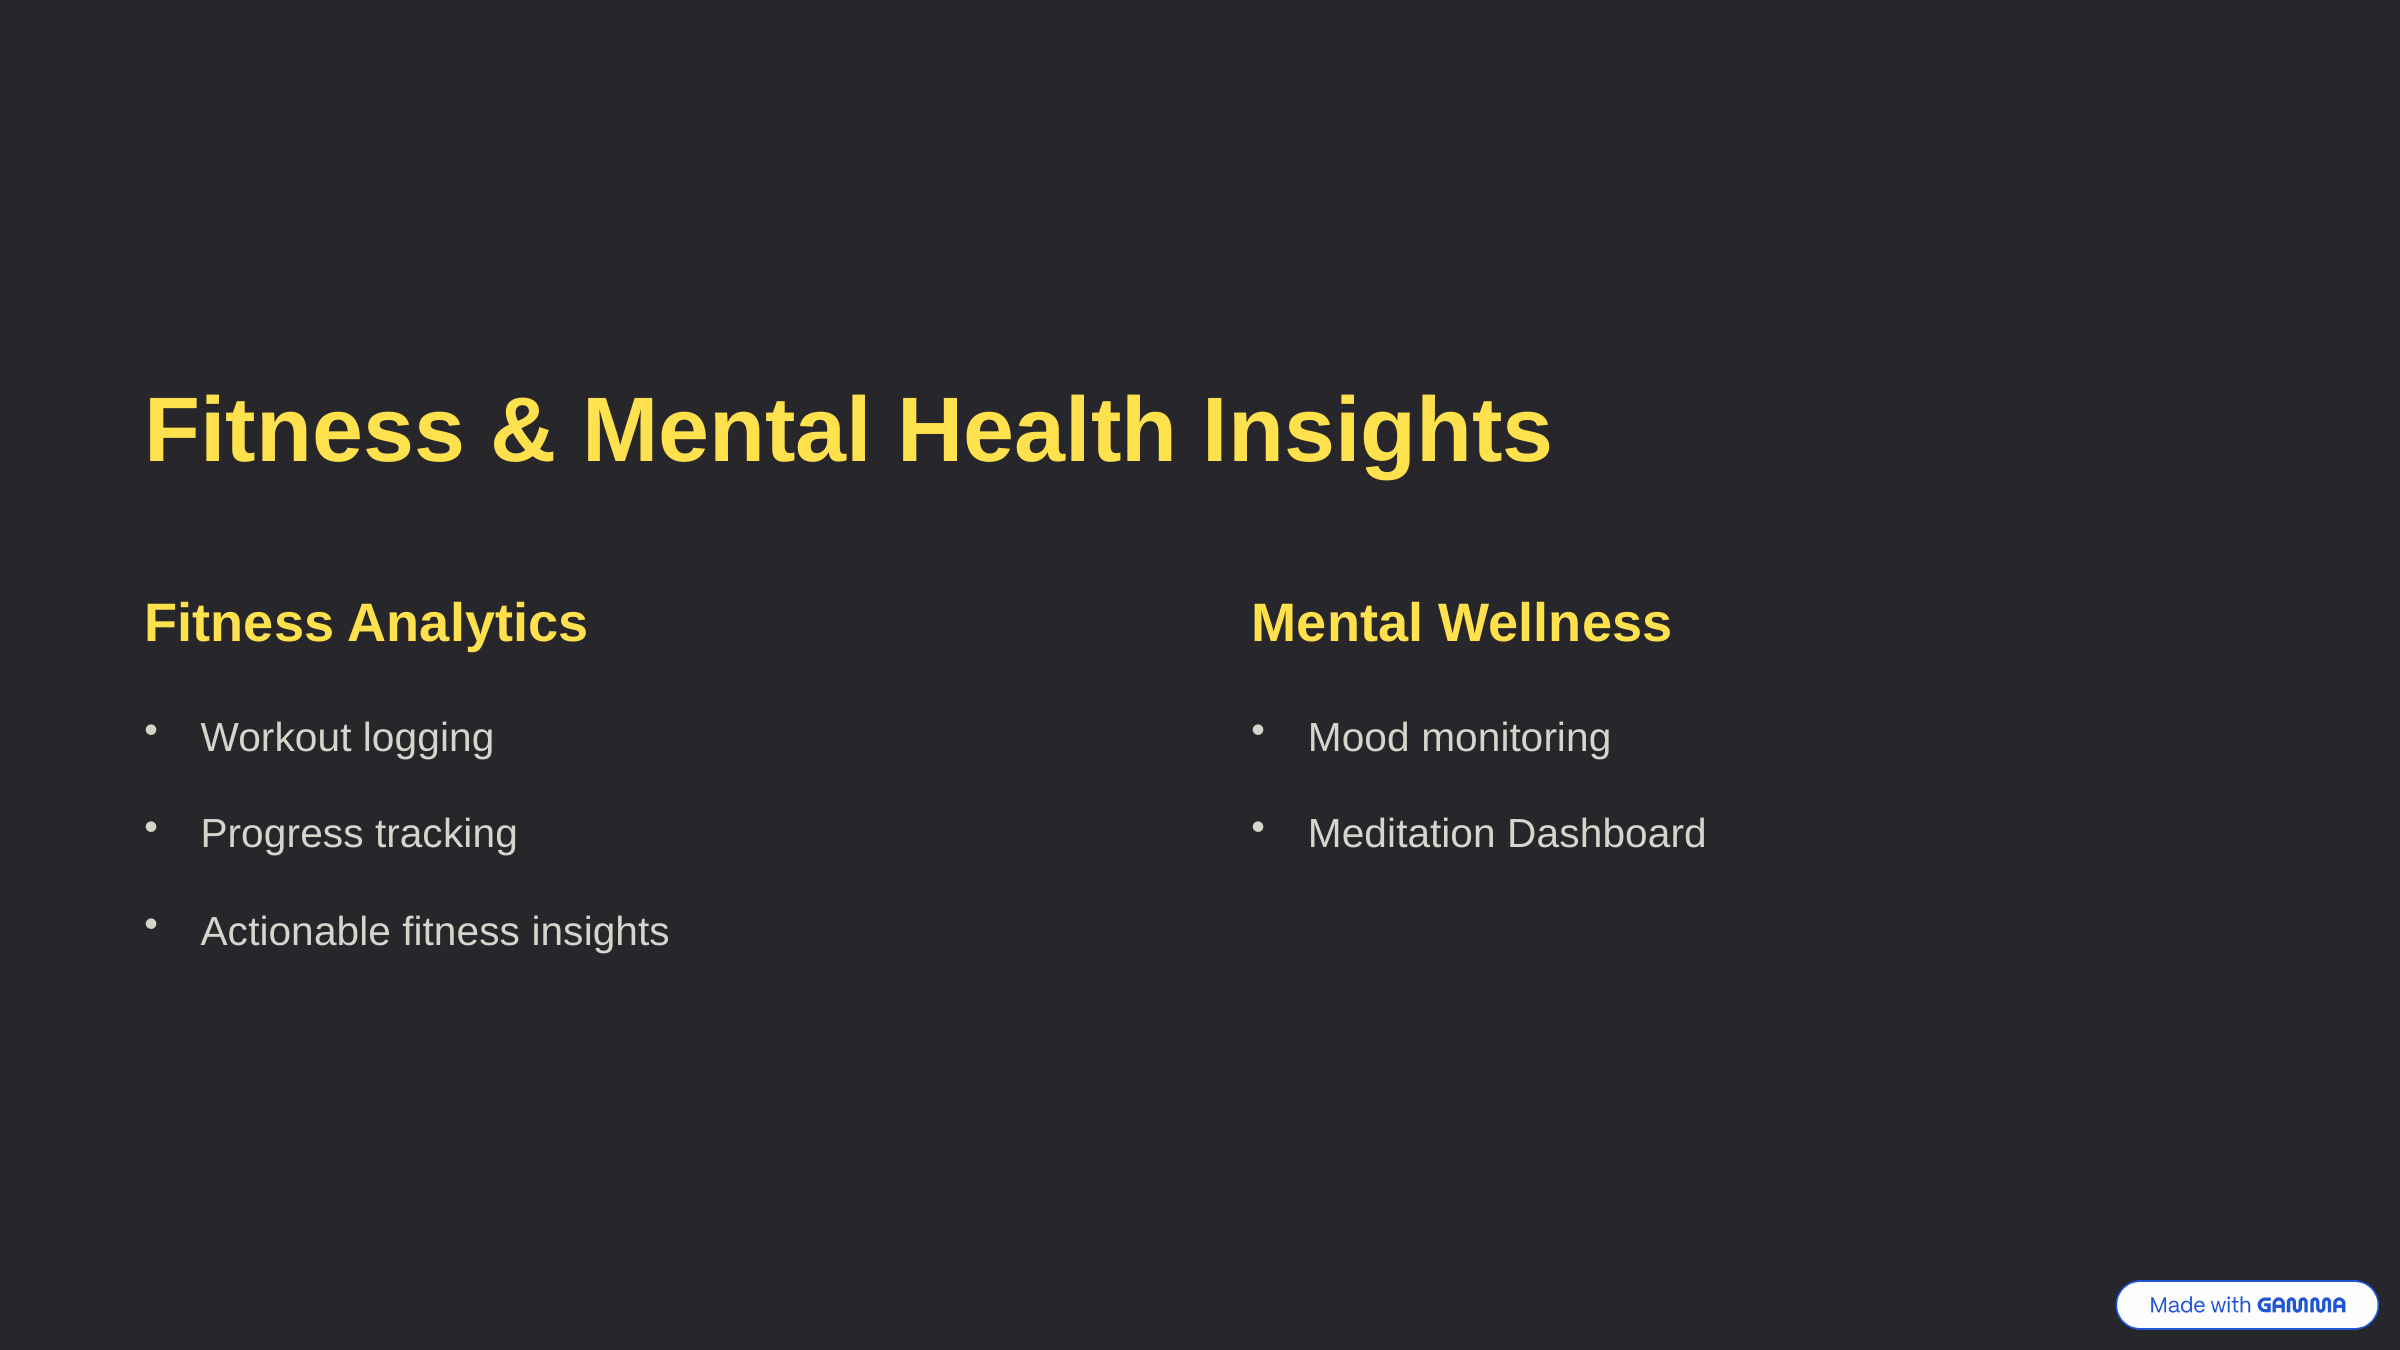

Fitness & Mental Health Insights
Fitness Analytics
Mental Wellness
Workout logging
Mood monitoring
Progress tracking
Meditation Dashboard
Actionable fitness insights